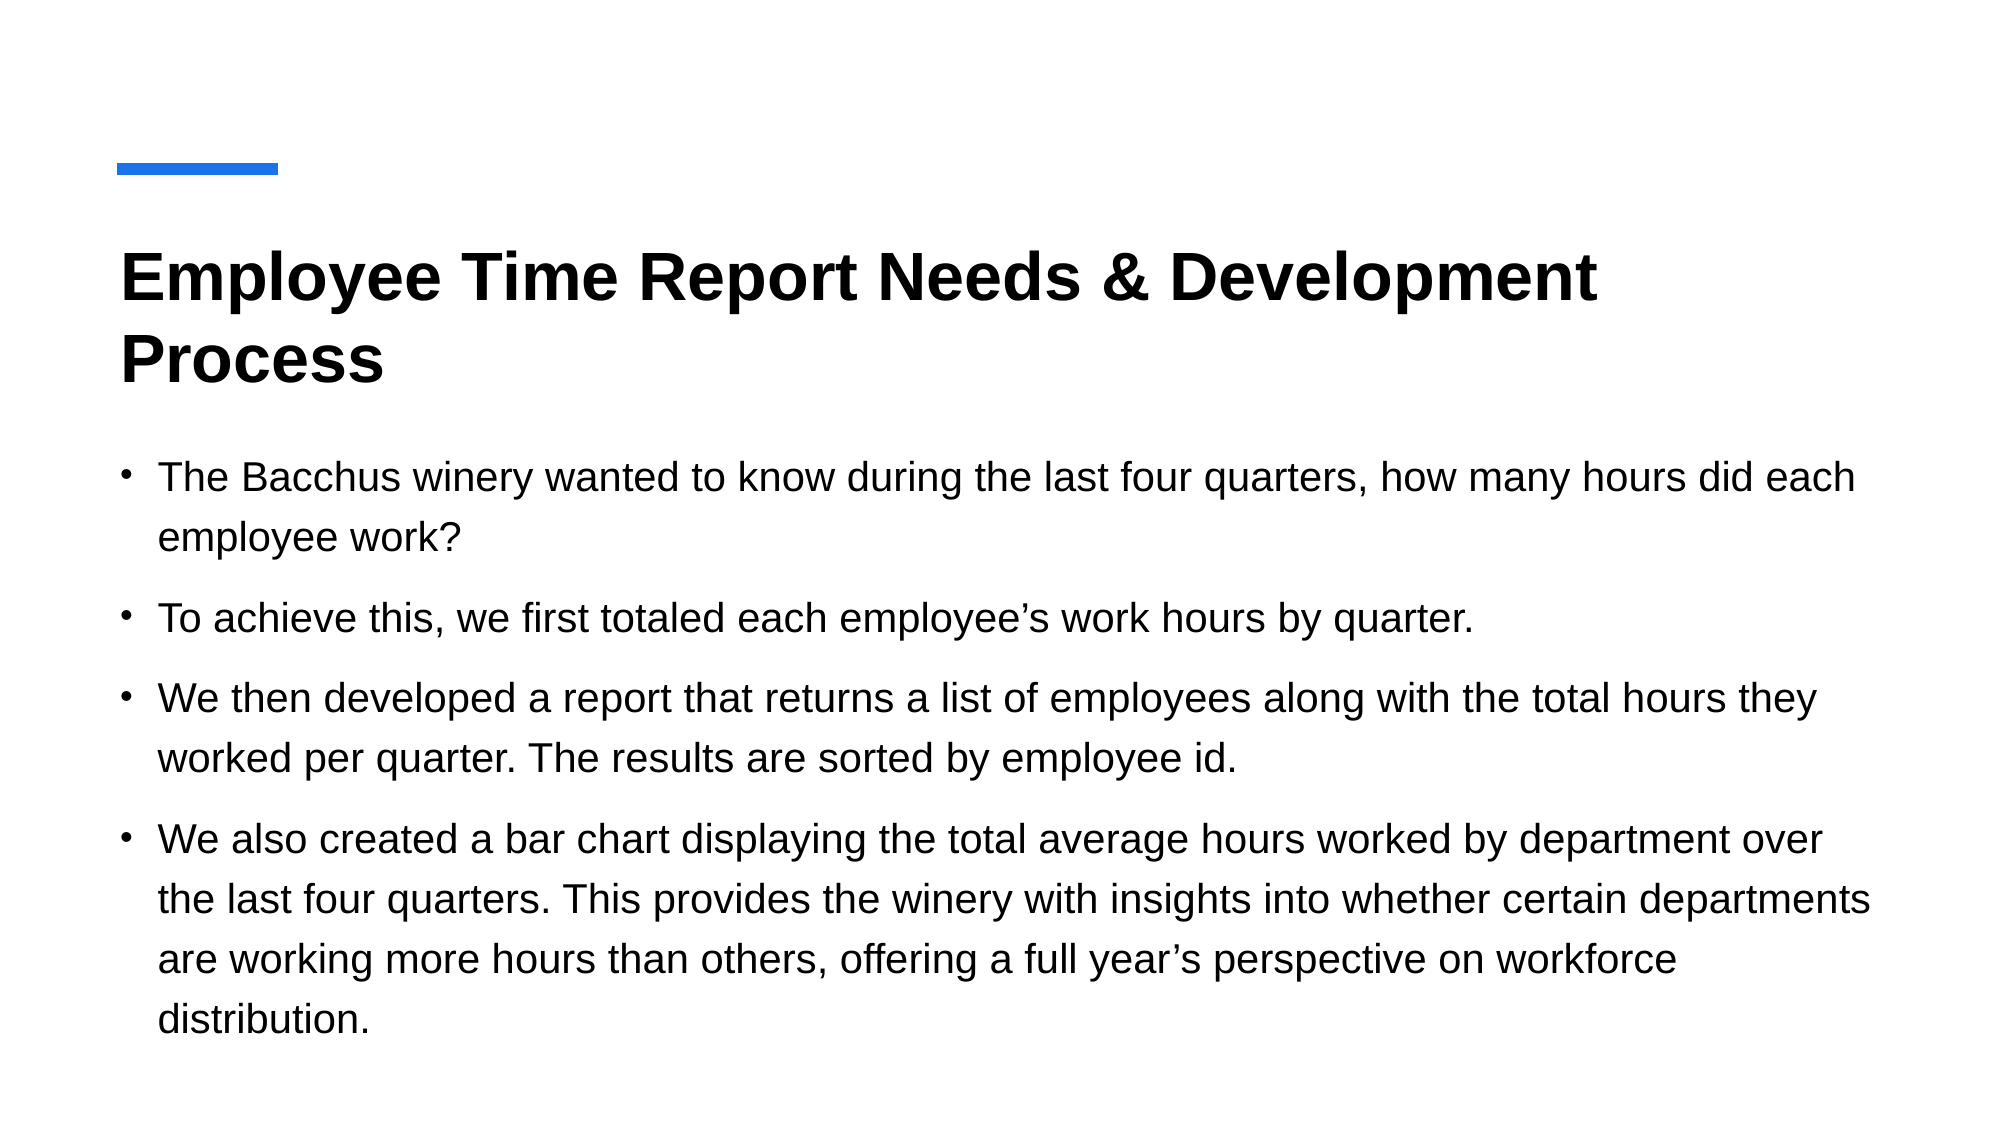

# Employee Time Report Needs & Development Process
The Bacchus winery wanted to know during the last four quarters, how many hours did each employee work?
To achieve this, we first totaled each employee’s work hours by quarter.
We then developed a report that returns a list of employees along with the total hours they worked per quarter. The results are sorted by employee id.
We also created a bar chart displaying the total average hours worked by department over the last four quarters. This provides the winery with insights into whether certain departments are working more hours than others, offering a full year’s perspective on workforce distribution.